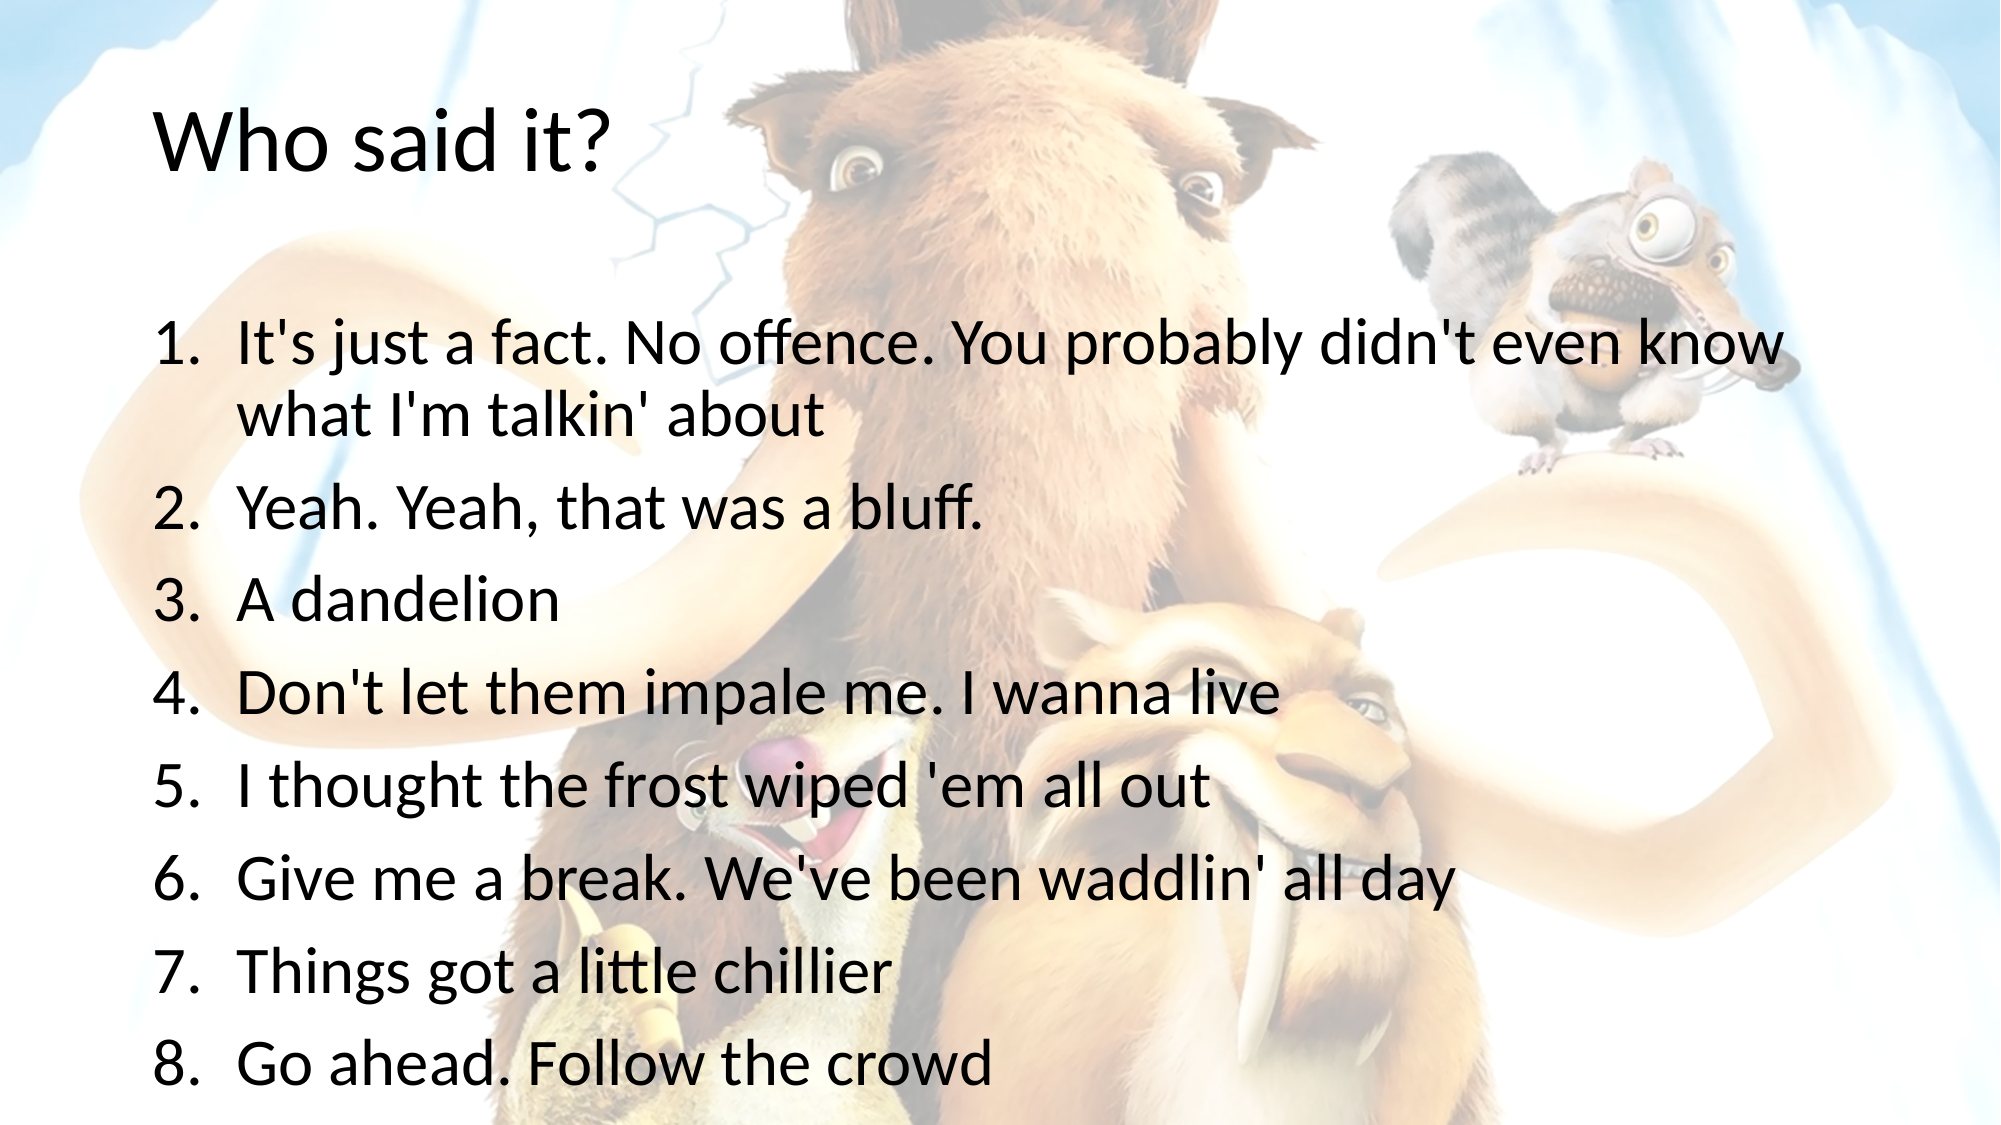

# Who said it?
It's just a fact. No offence. You probably didn't even know what I'm talkin' about
Yeah. Yeah, that was a bluff.
A dandelion
Don't let them impale me. I wanna live
I thought the frost wiped 'em all out
Give me a break. We've been waddlin' all day
Things got a little chillier
Go ahead. Follow the crowd